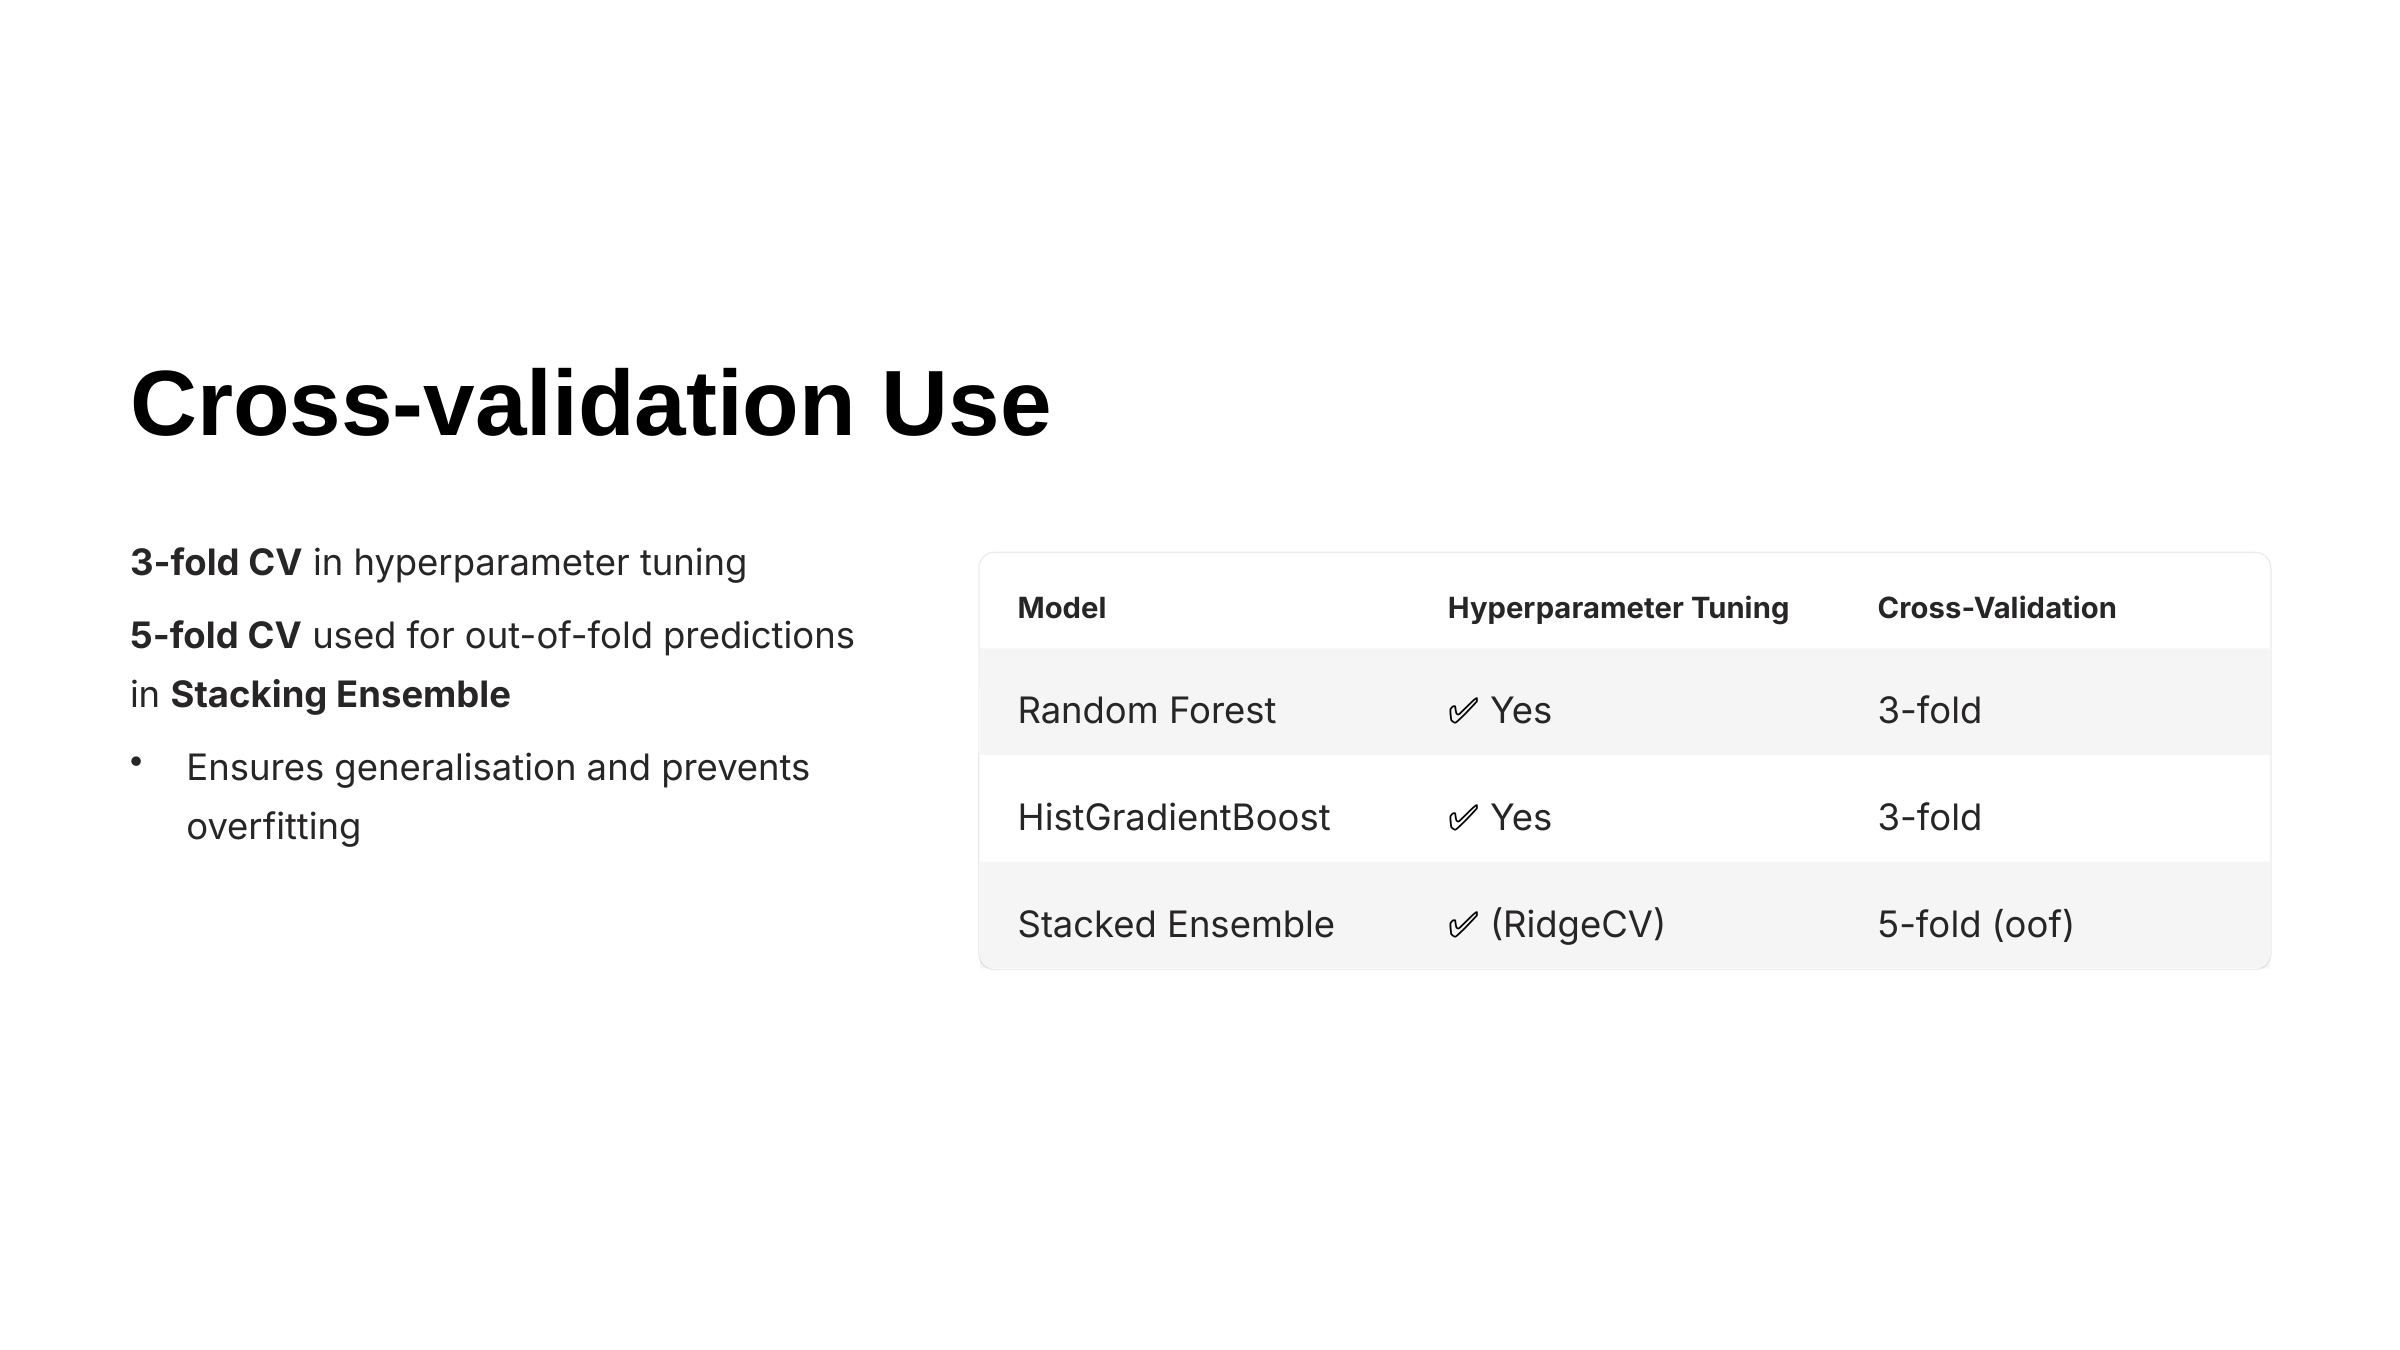

Cross-validation Use
3-fold CV in hyperparameter tuning

Model
Hyperparameter Tuning
Cross-Validation
5-fold CV used for out-of-fold predictions in Stacking Ensemble

Random Forest
✅ Yes
3-fold
Ensures generalisation and prevents overfitting

HistGradientBoost
✅ Yes
3-fold

Stacked Ensemble
✅ (RidgeCV)
5-fold (oof)